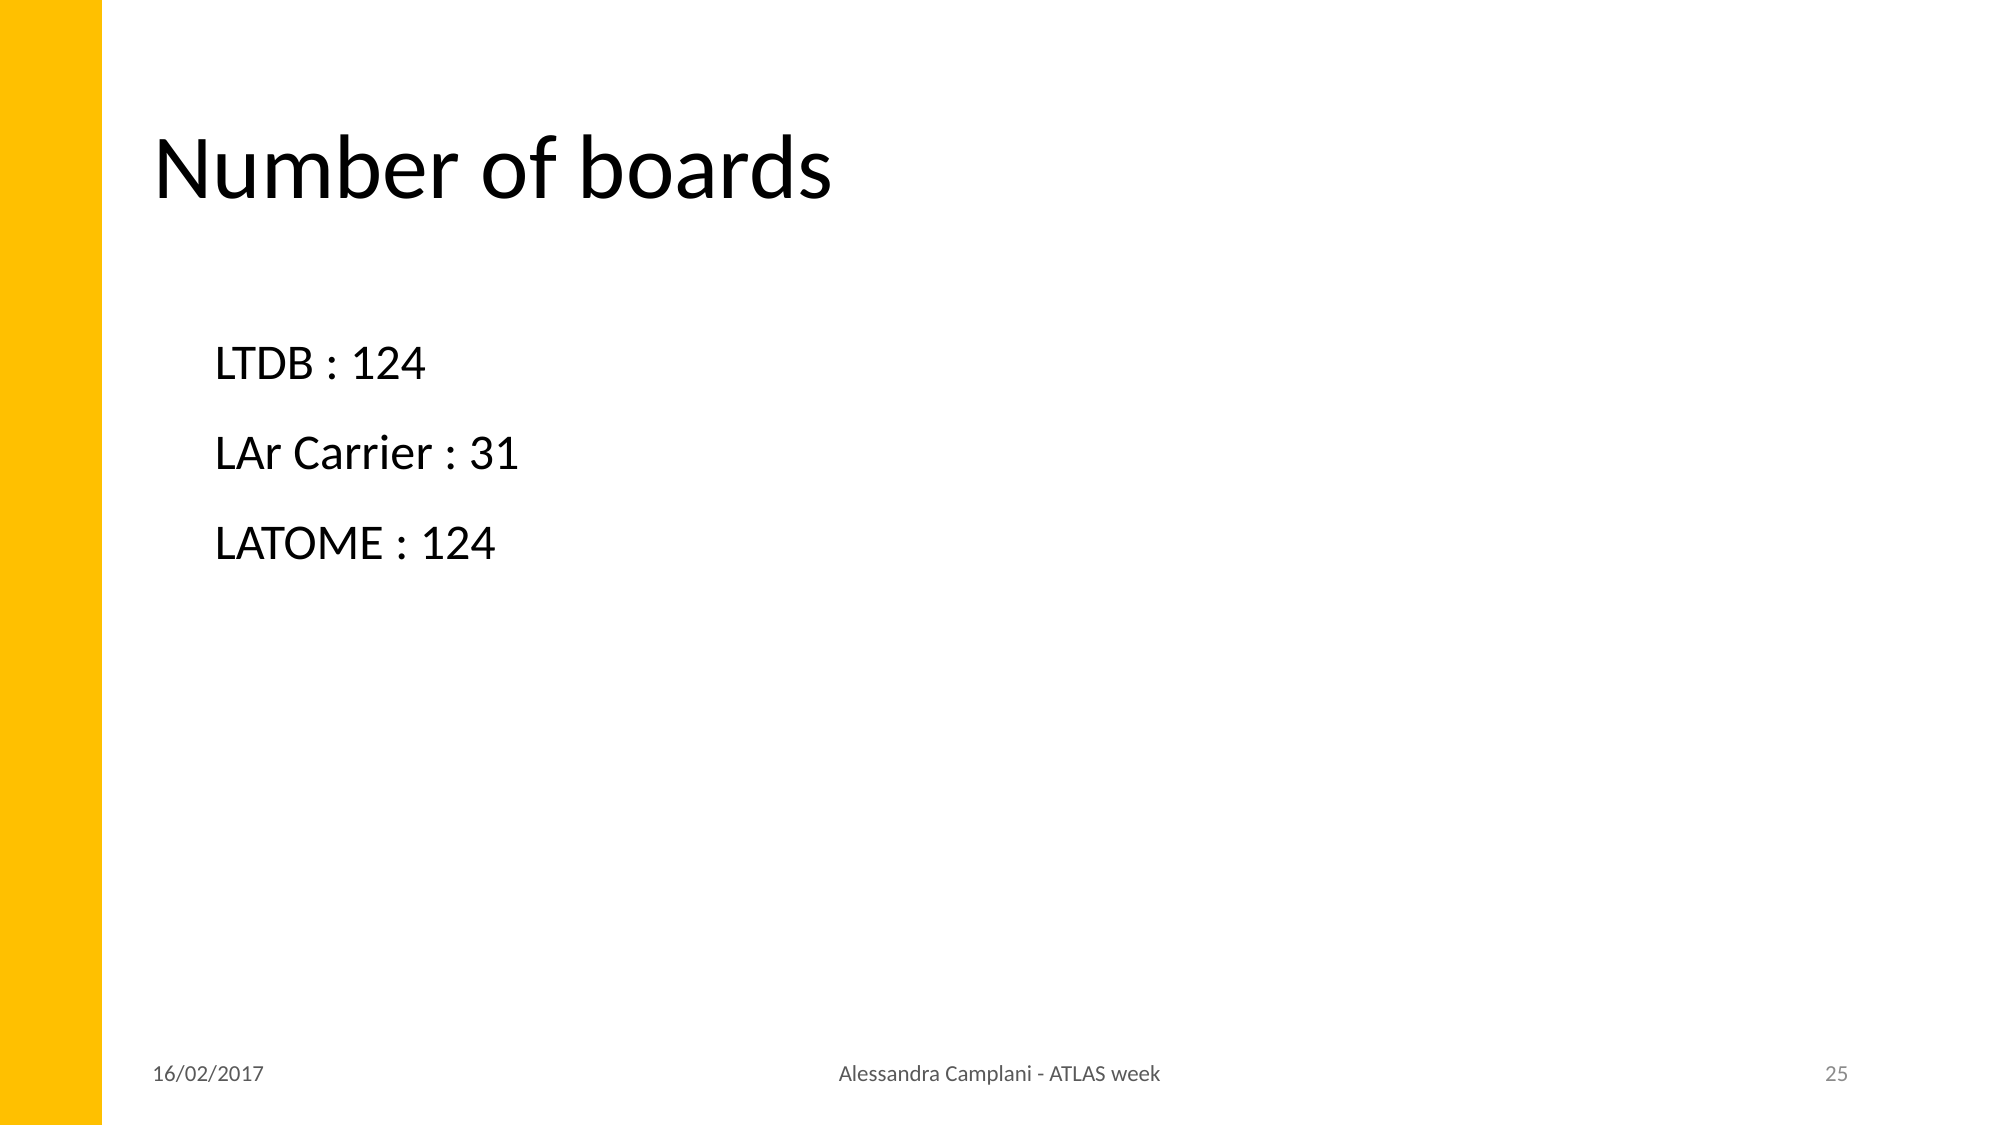

# Number of boards
LTDB : 124
LAr Carrier : 31
LATOME : 124
16/02/2017
Alessandra Camplani - ATLAS week
25